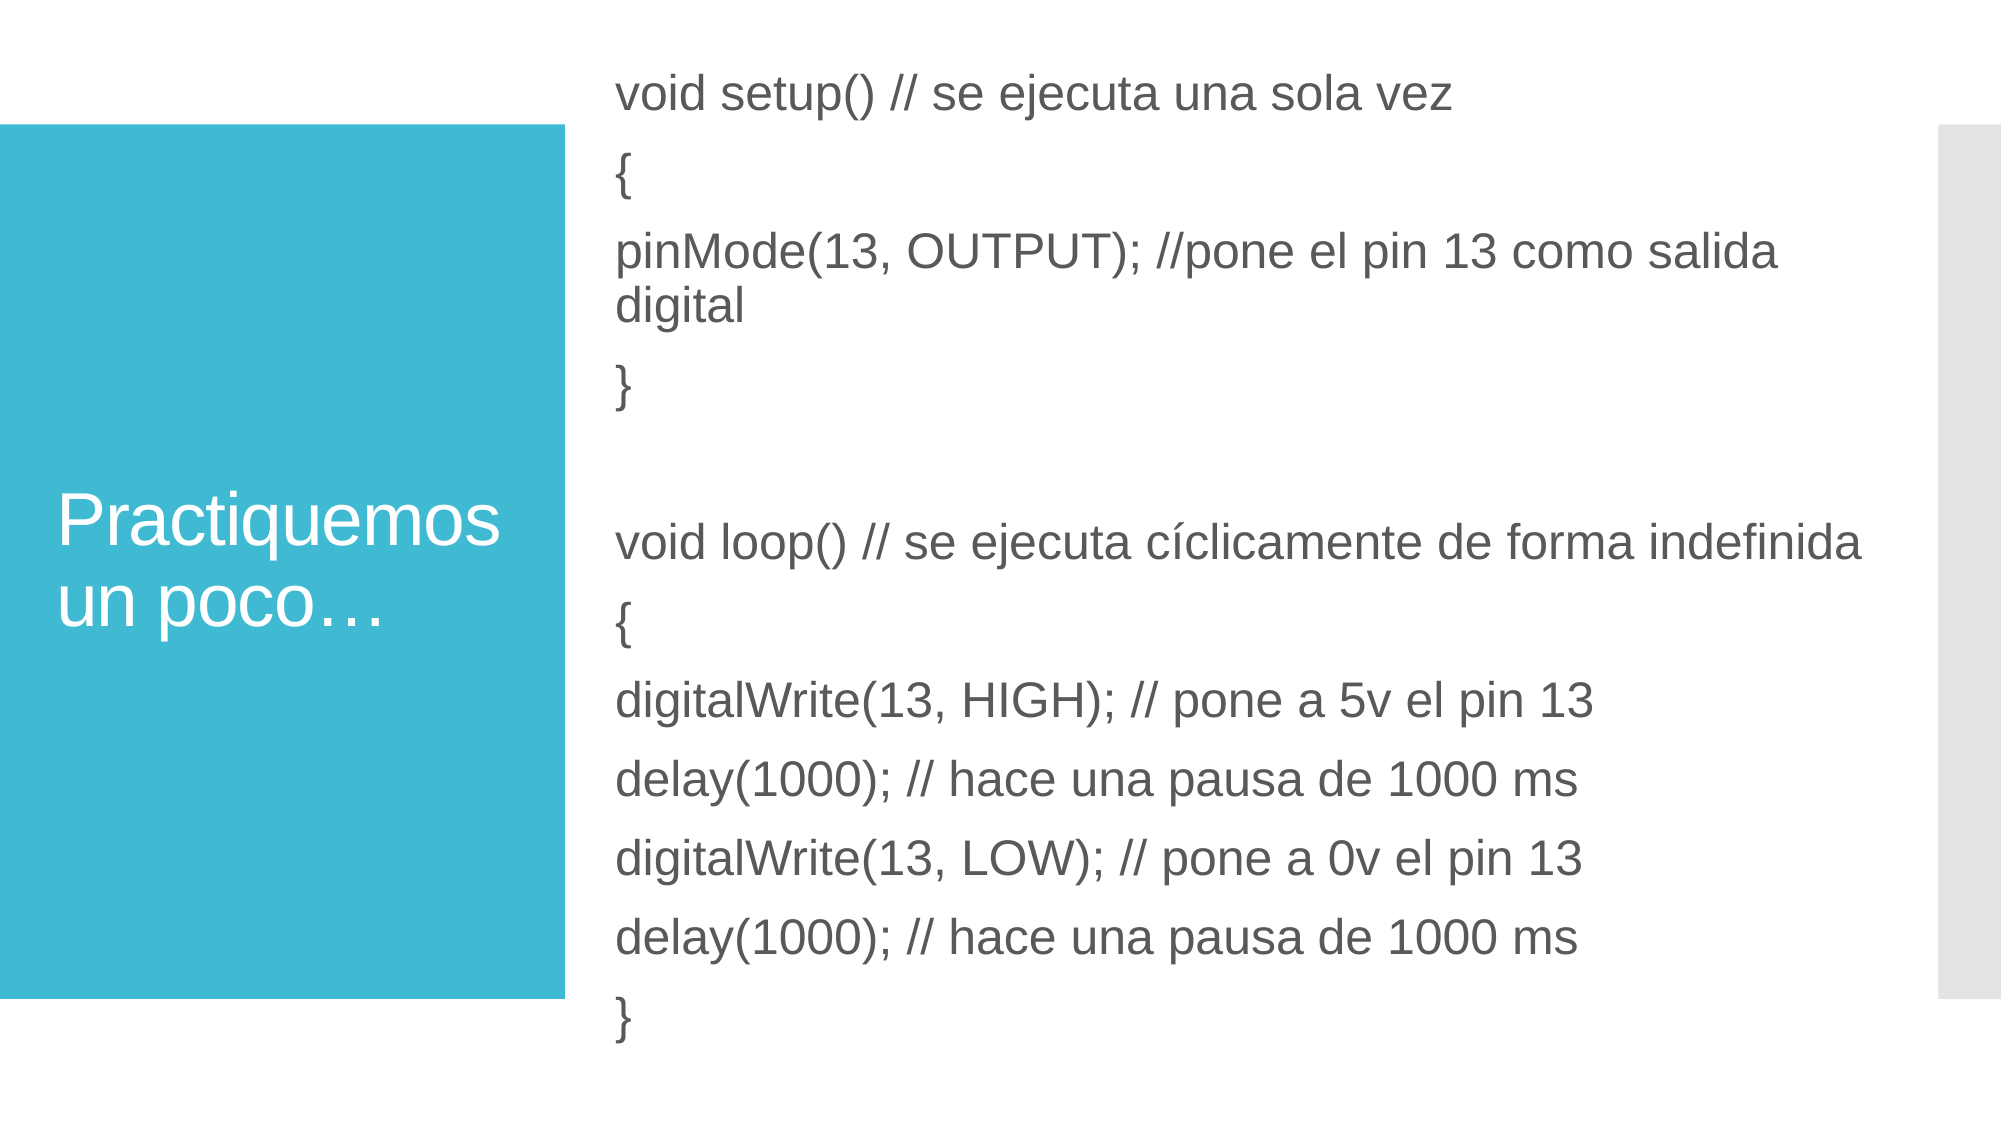

void setup() // se ejecuta una sola vez
{
pinMode(13, OUTPUT); //pone el pin 13 como salida digital
}

void loop() // se ejecuta cíclicamente de forma indefinida
{
digitalWrite(13, HIGH); // pone a 5v el pin 13
delay(1000); // hace una pausa de 1000 ms
digitalWrite(13, LOW); // pone a 0v el pin 13
delay(1000); // hace una pausa de 1000 ms
}
# Practiquemos un poco…